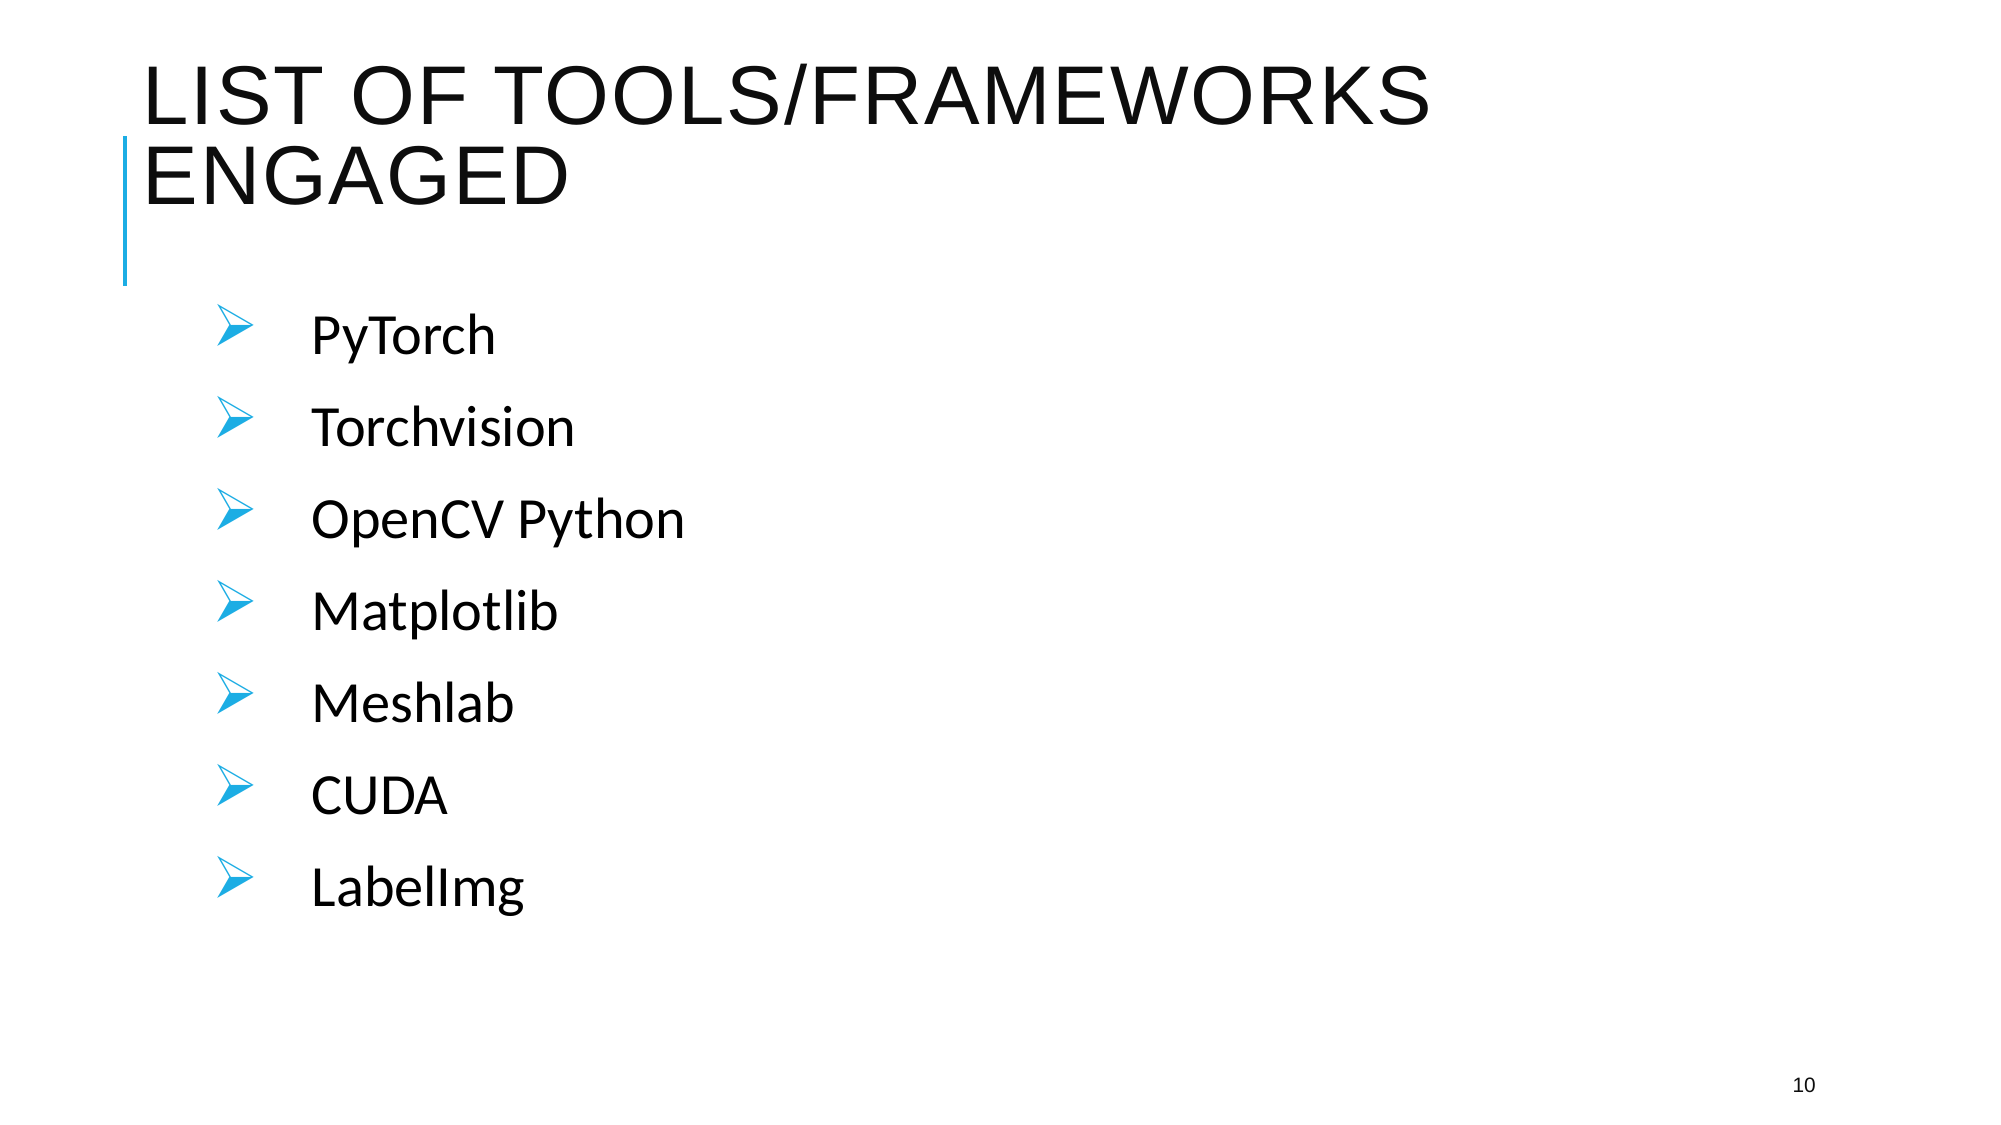

# list of tools/Frameworks Engaged
    PyTorch
    Torchvision
    OpenCV Python
    Matplotlib
    Meshlab
    CUDA
    LabelImg

10